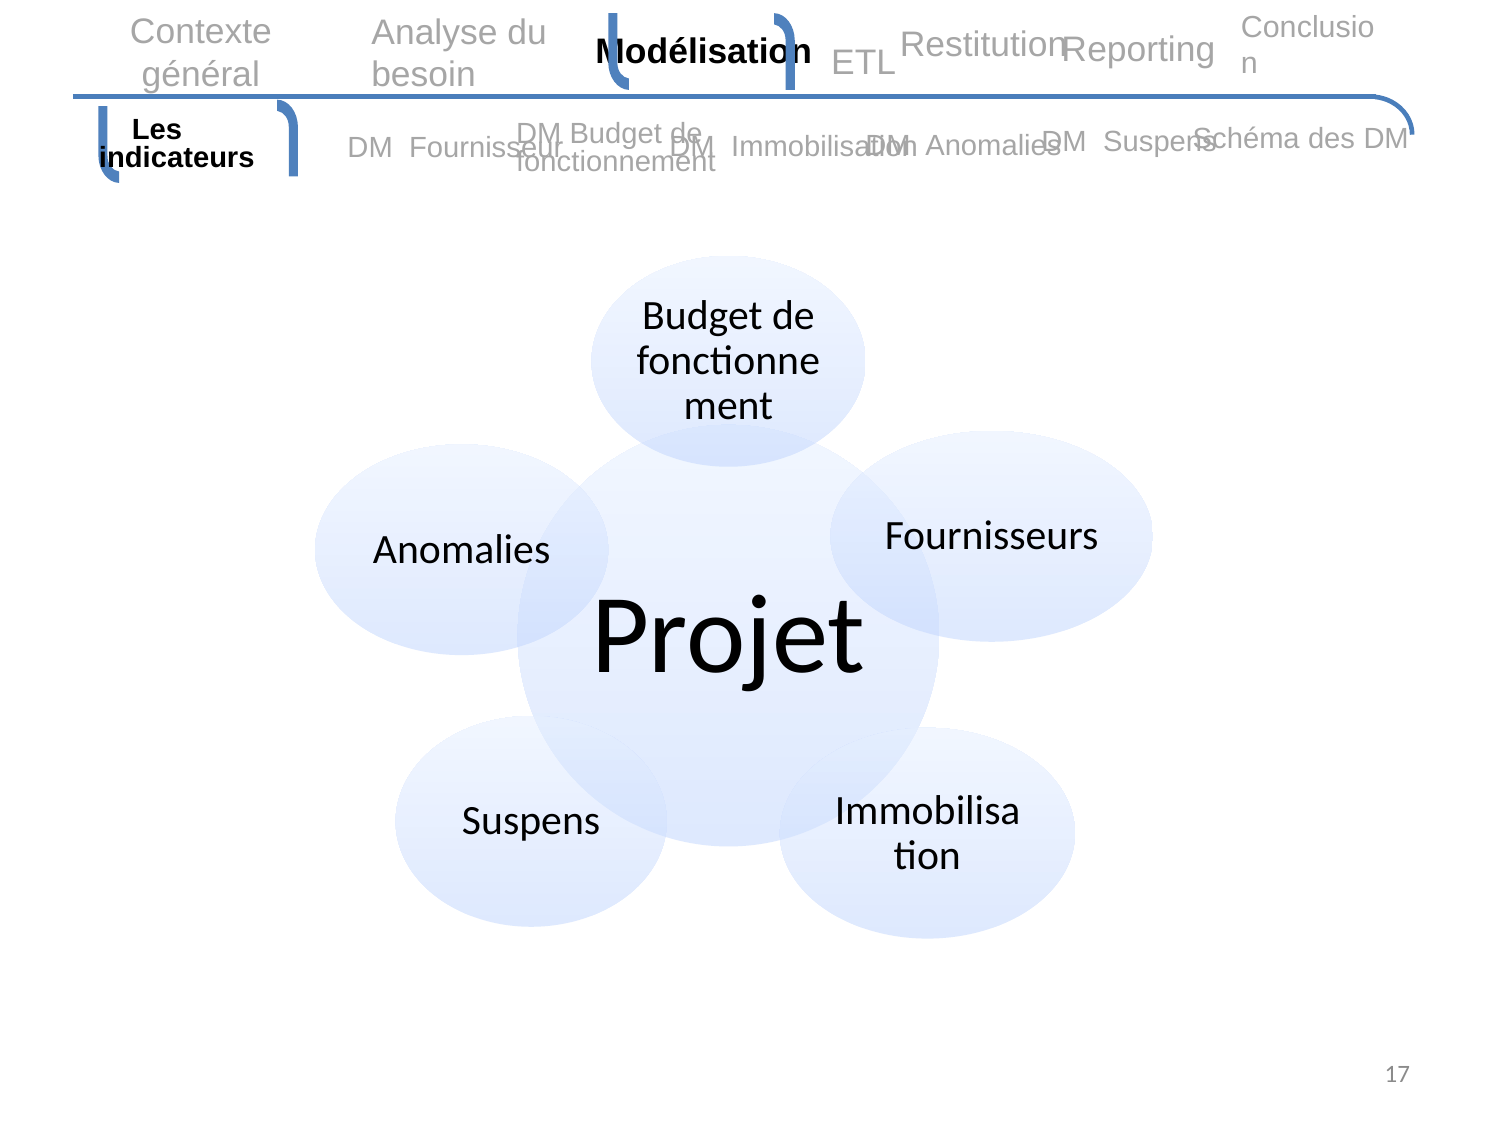

Restitution
Conclusion
Reporting
Modélisation

Analyse du besoin
Contexte général
ETL

Schéma des DM
DM  Suspens
    Les indicateurs
DM  Anomalies
DM  Immobilisation
DM Budget de fonctionnement
DM  Fournisseur
Projet
Budget de fonctionnement
Fournisseurs
Immobilisation
Suspens
Anomalies
17